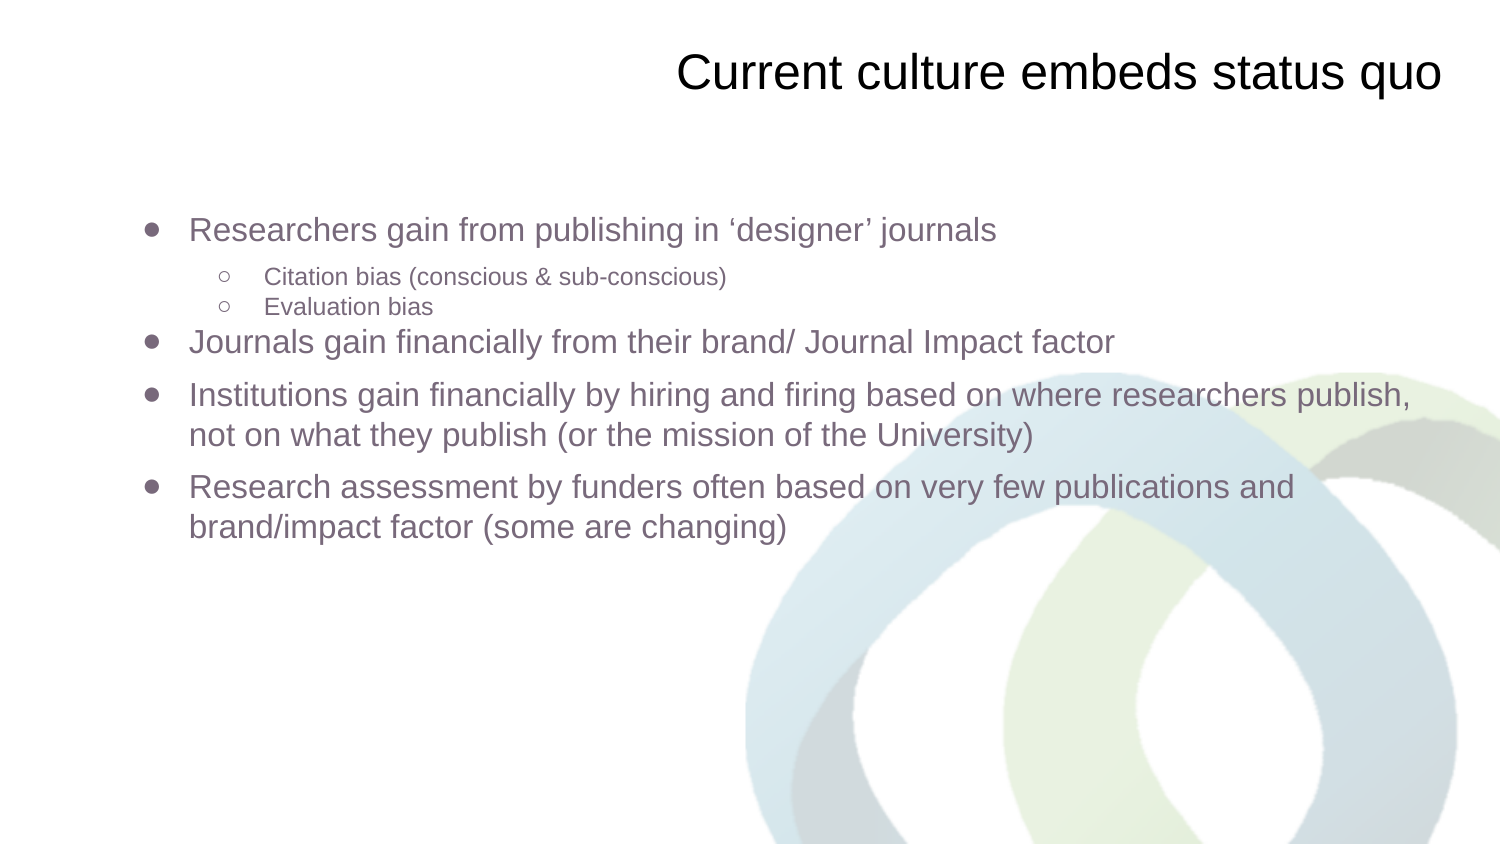

# Current culture embeds status quo
Researchers gain from publishing in ‘designer’ journals
Citation bias (conscious & sub-conscious)
Evaluation bias
Journals gain financially from their brand/ Journal Impact factor
Institutions gain financially by hiring and firing based on where researchers publish, not on what they publish (or the mission of the University)
Research assessment by funders often based on very few publications and brand/impact factor (some are changing)